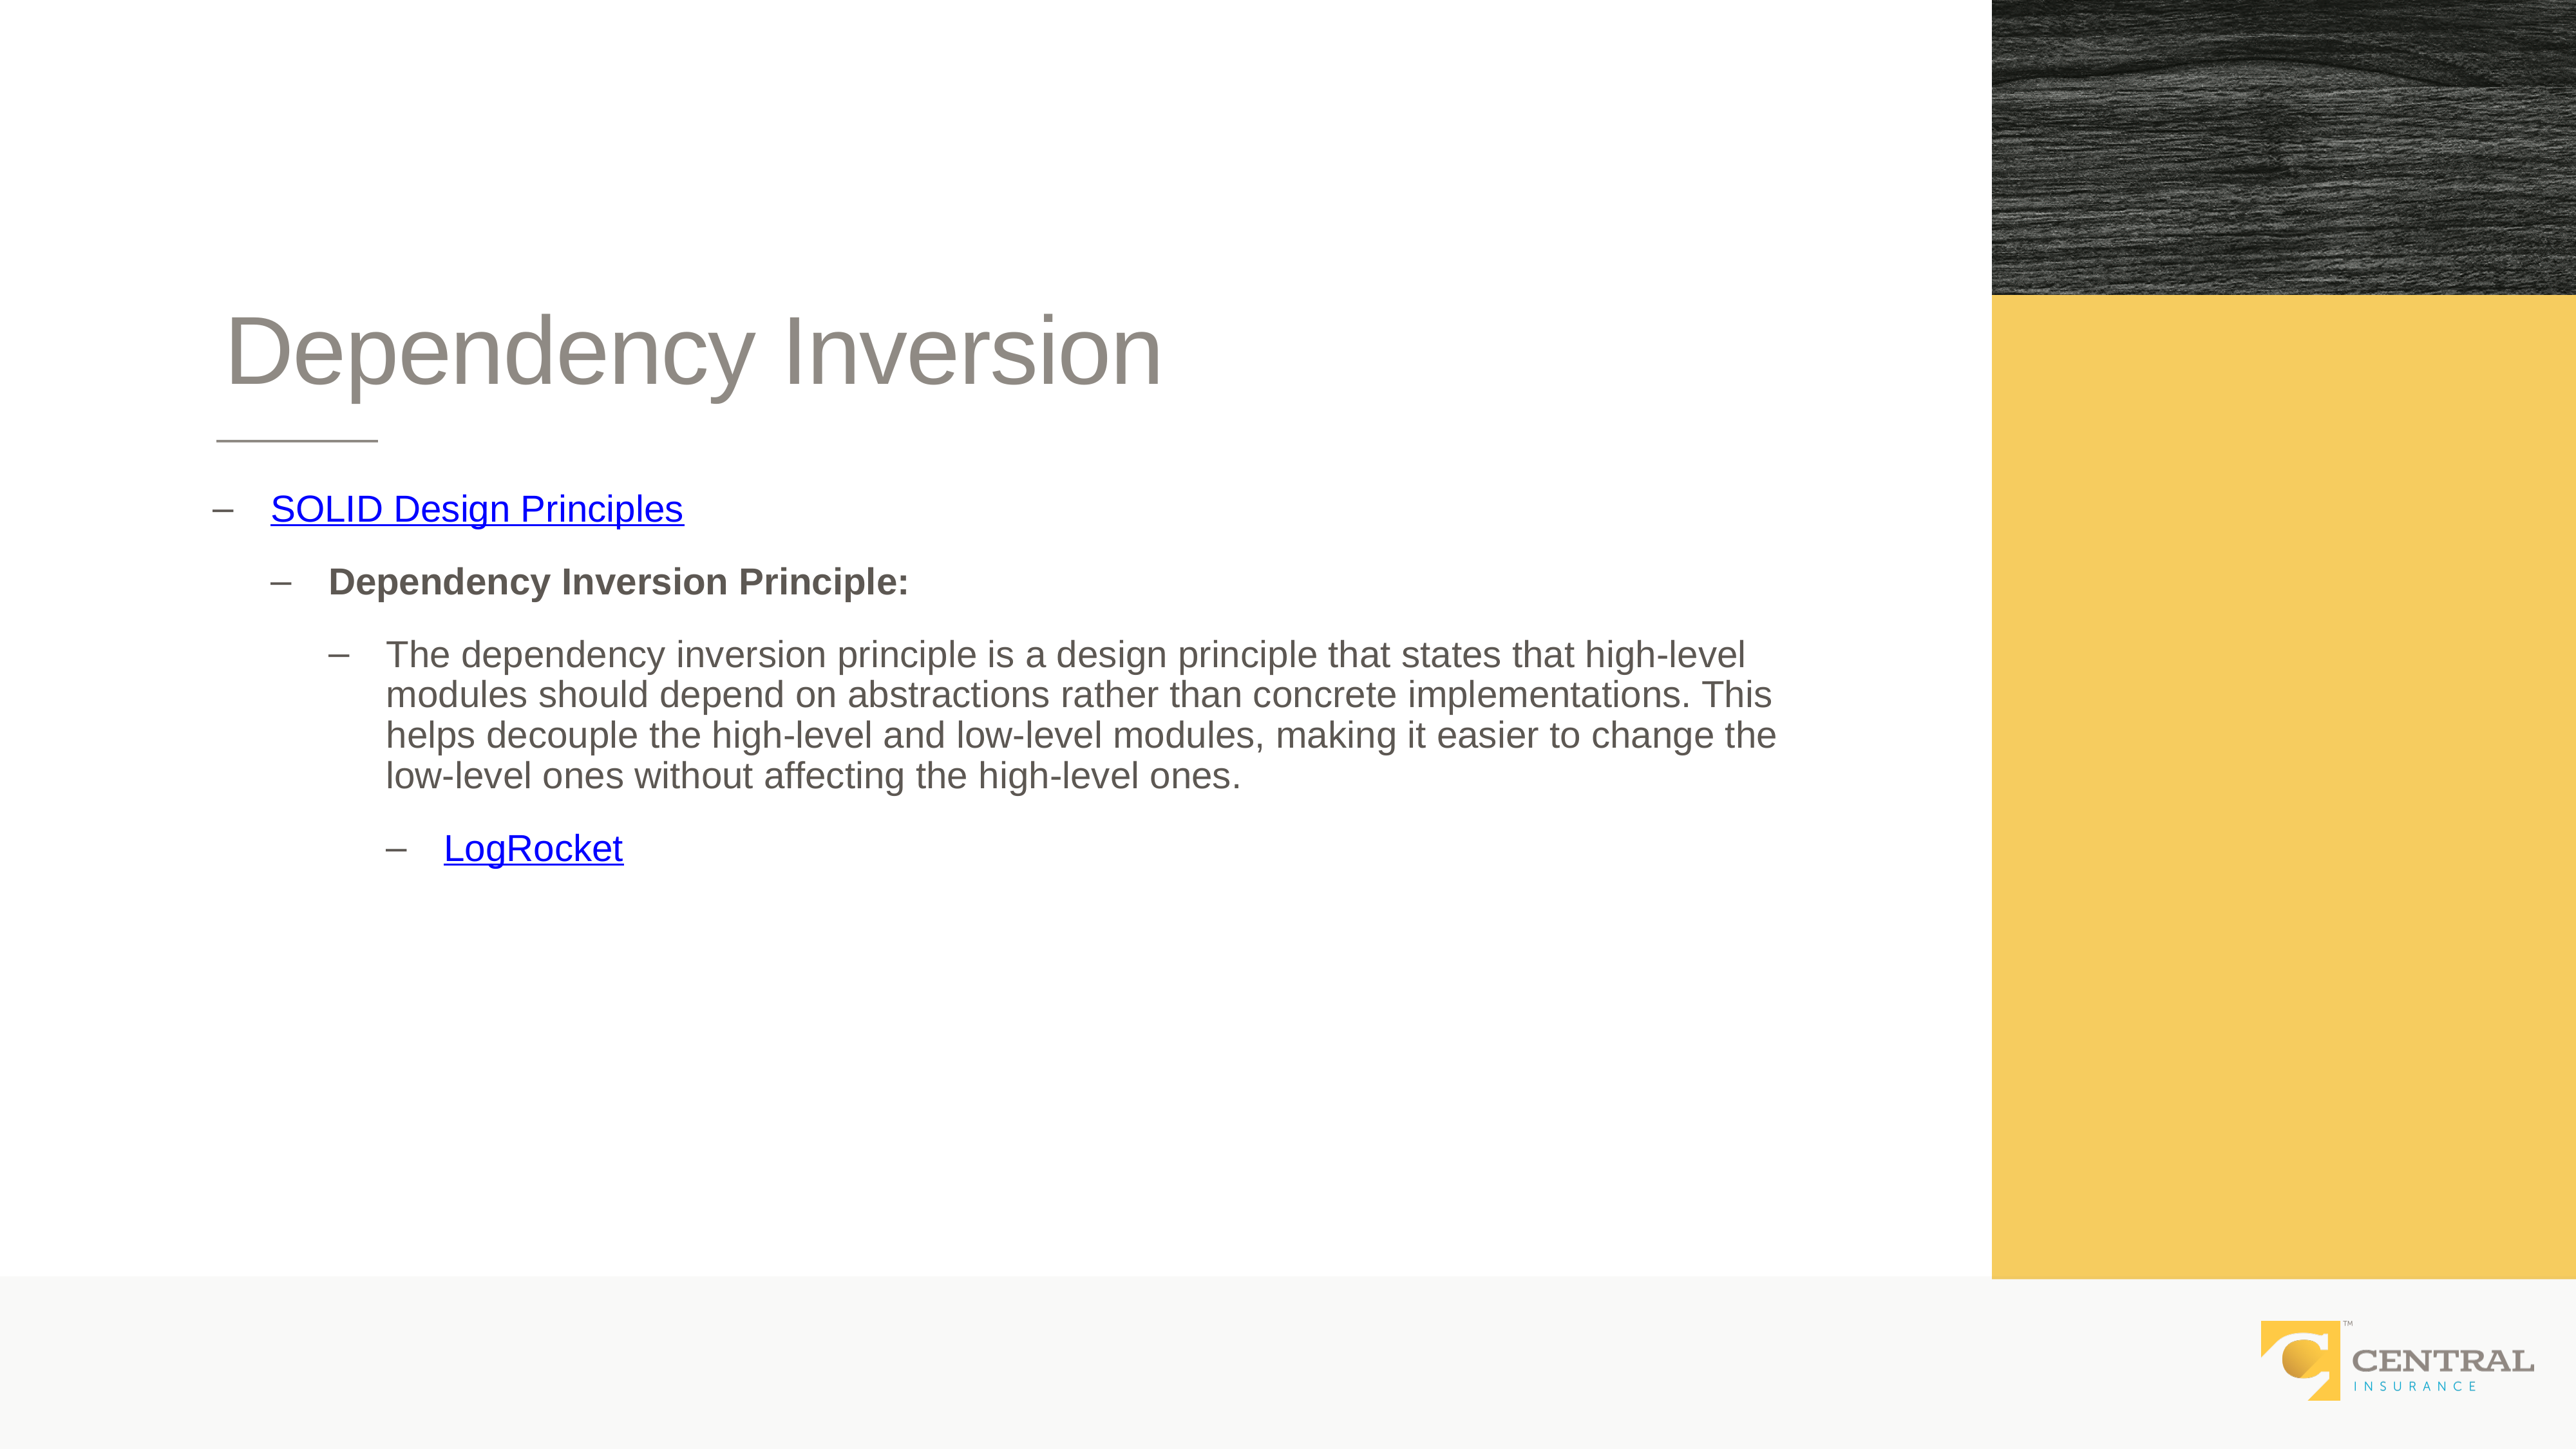

# Dependency Inversion
SOLID Design Principles
Dependency Inversion Principle:
The dependency inversion principle is a design principle that states that high-level modules should depend on abstractions rather than concrete implementations. This helps decouple the high-level and low-level modules, making it easier to change the low-level ones without affecting the high-level ones.
LogRocket